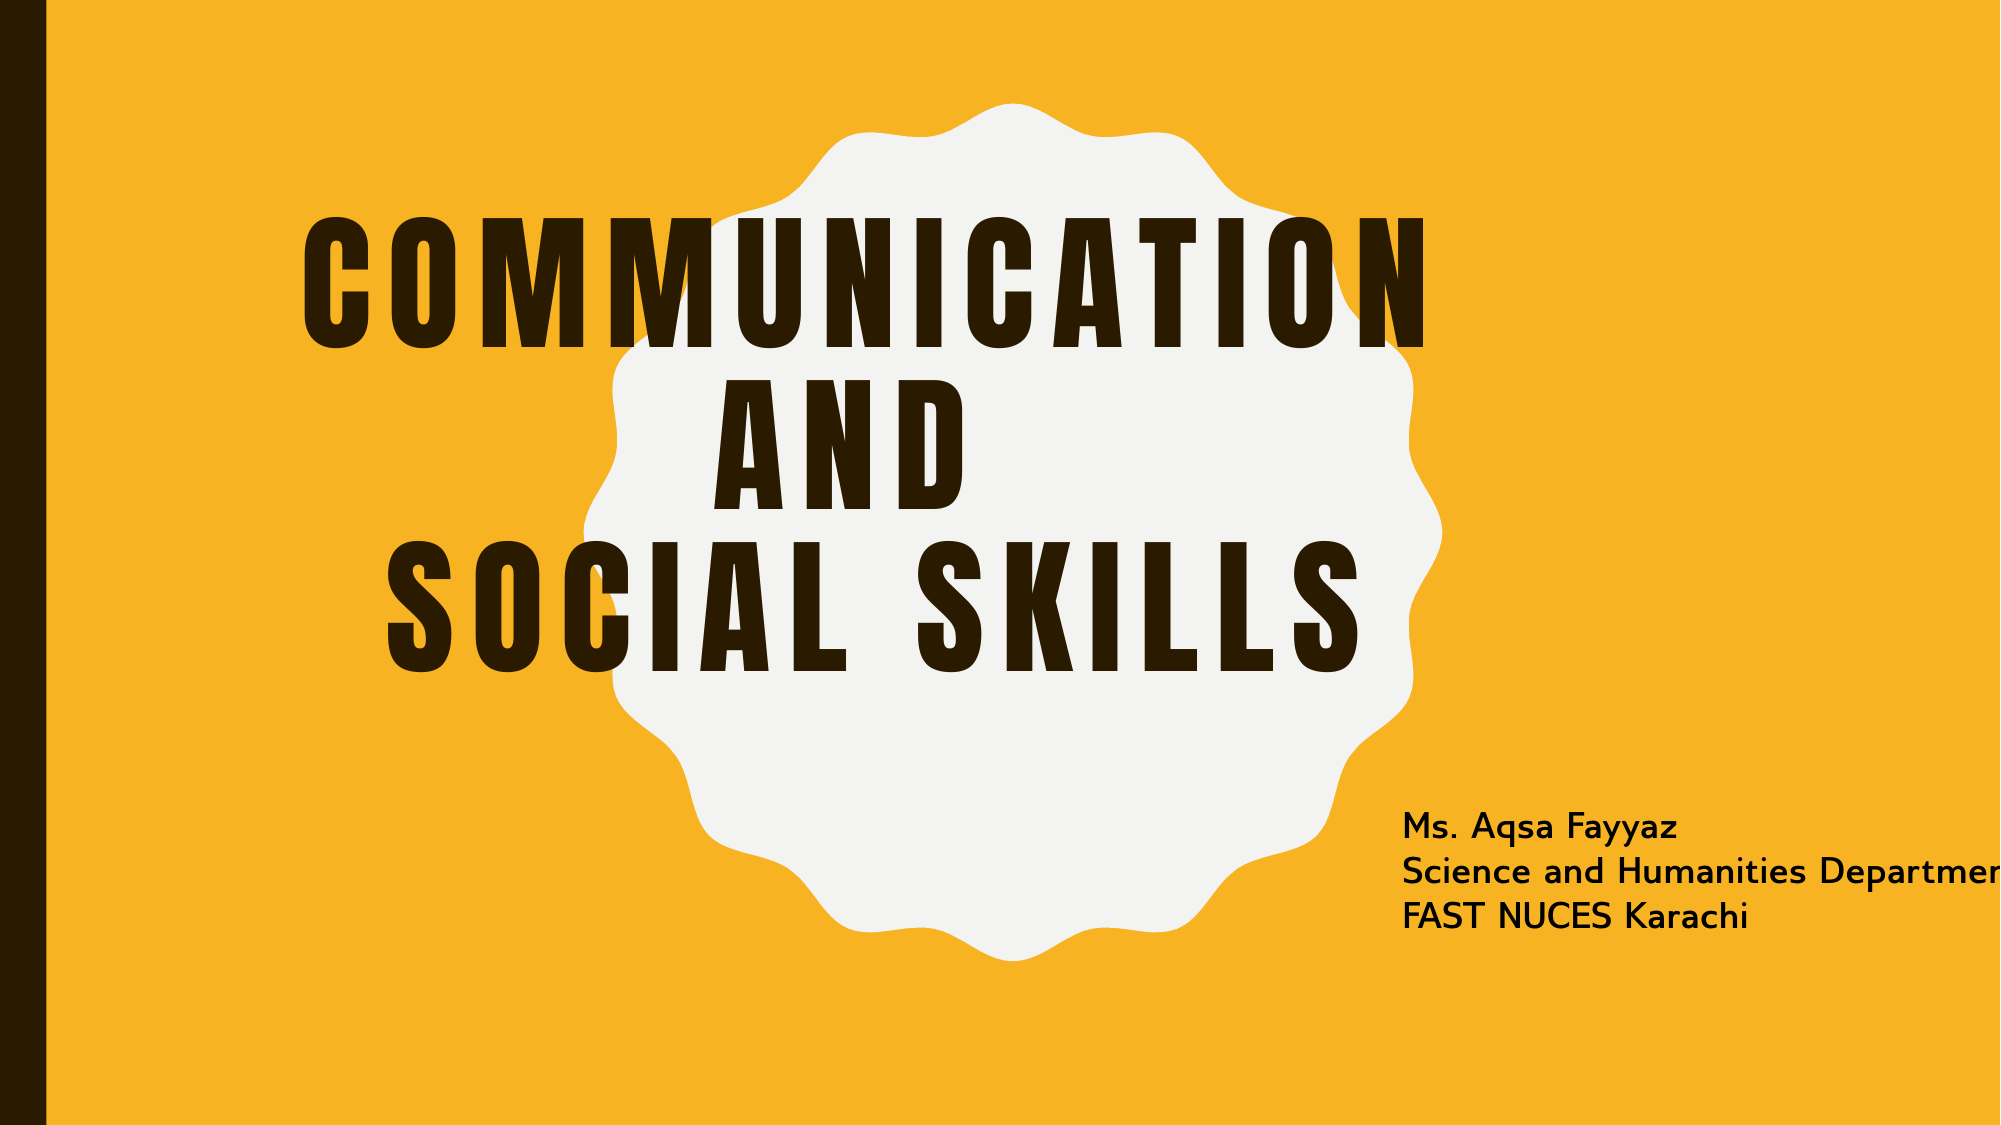

# COMMUNICATION and social skills
Ms. Aqsa Fayyaz
Science and Humanities Department
FAST NUCES Karachi